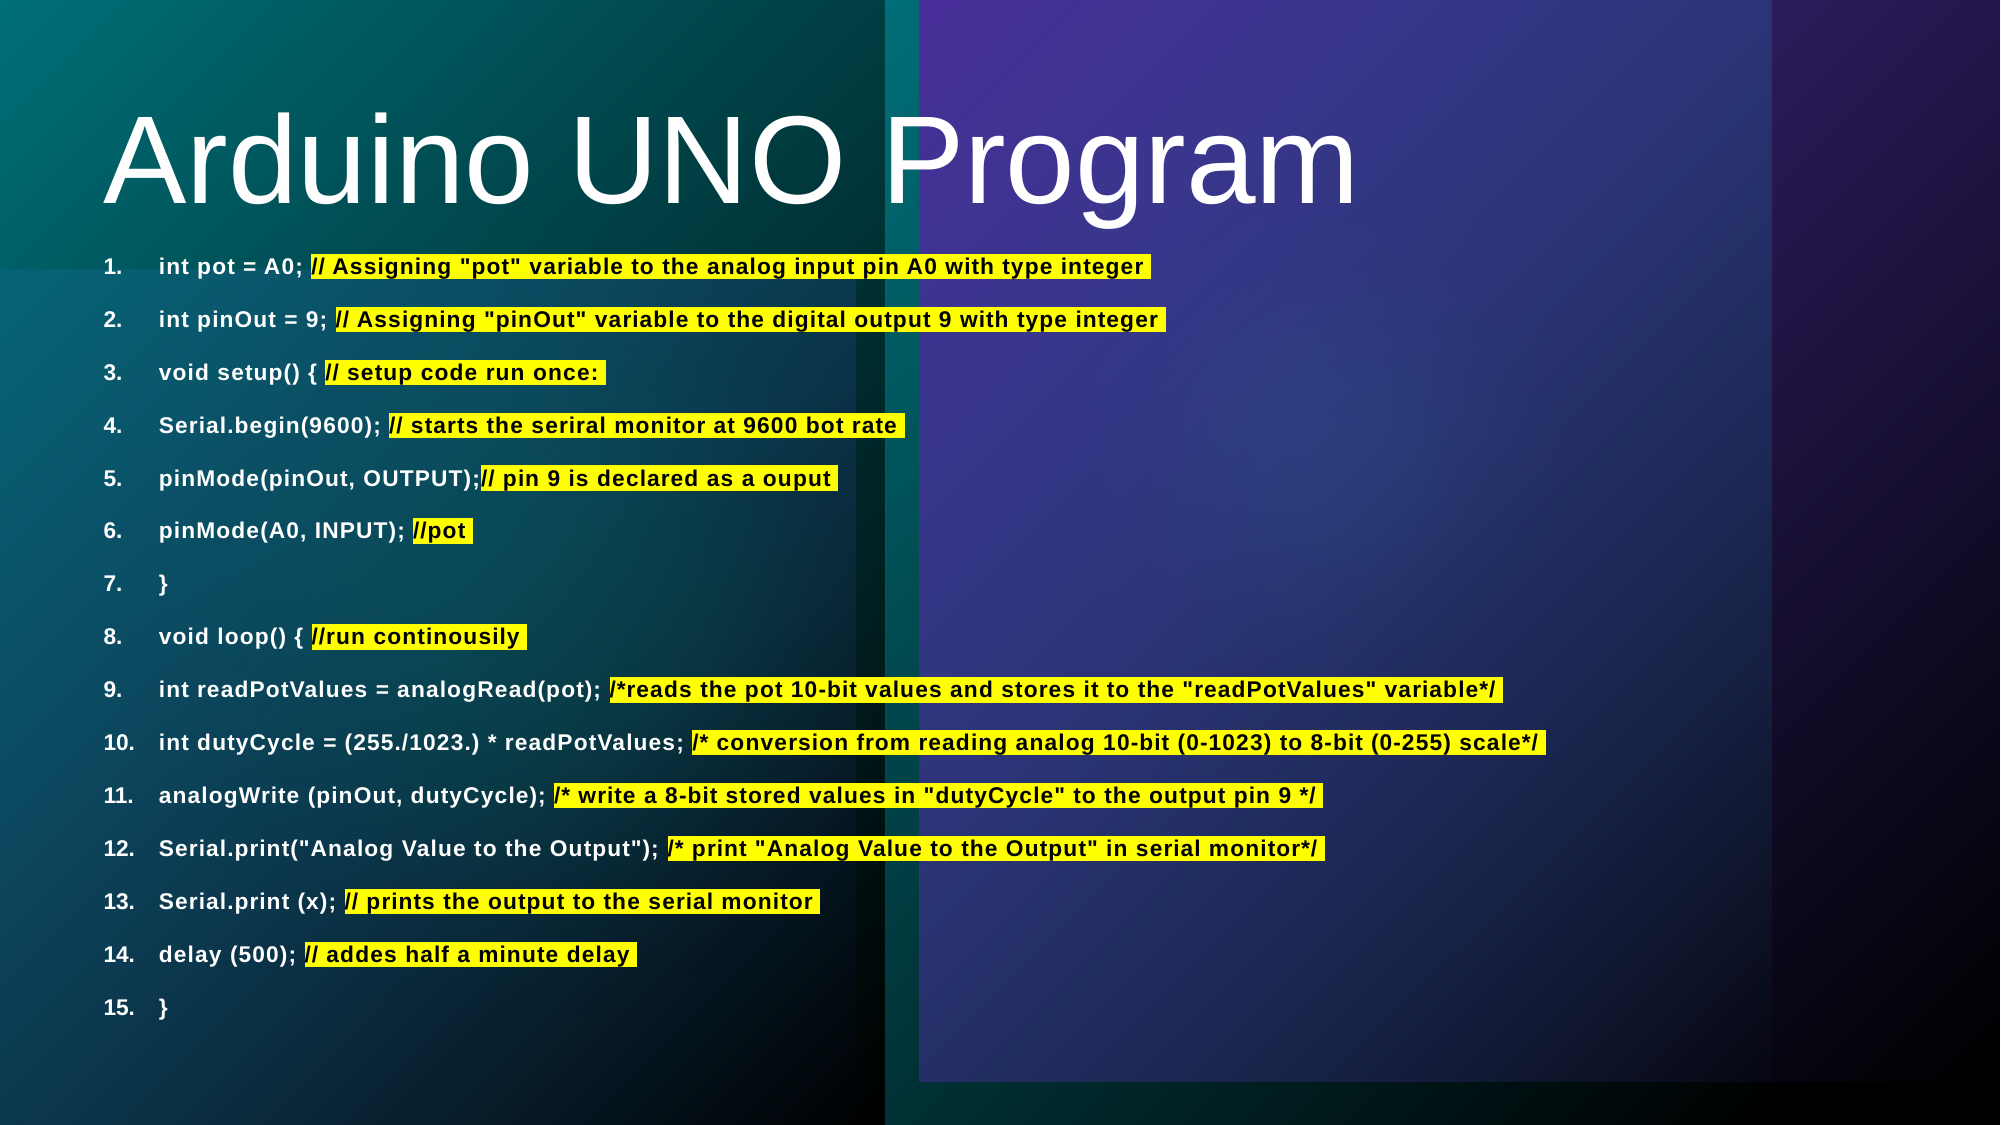

# Arduino UNO Program
int pot = A0; // Assigning "pot" variable to the analog input pin A0 with type integer
int pinOut = 9; // Assigning "pinOut" variable to the digital output 9 with type integer
void setup() { // setup code run once:
Serial.begin(9600); // starts the seriral monitor at 9600 bot rate
pinMode(pinOut, OUTPUT);// pin 9 is declared as a ouput
pinMode(A0, INPUT); //pot
}
void loop() { //run continousily
int readPotValues = analogRead(pot); /*reads the pot 10-bit values and stores it to the "readPotValues" variable*/
int dutyCycle = (255./1023.) * readPotValues; /* conversion from reading analog 10-bit (0-1023) to 8-bit (0-255) scale*/
analogWrite (pinOut, dutyCycle); /* write a 8-bit stored values in "dutyCycle" to the output pin 9 */
Serial.print("Analog Value to the Output"); /* print "Analog Value to the Output" in serial monitor*/
Serial.print (x); // prints the output to the serial monitor
delay (500); // addes half a minute delay
}